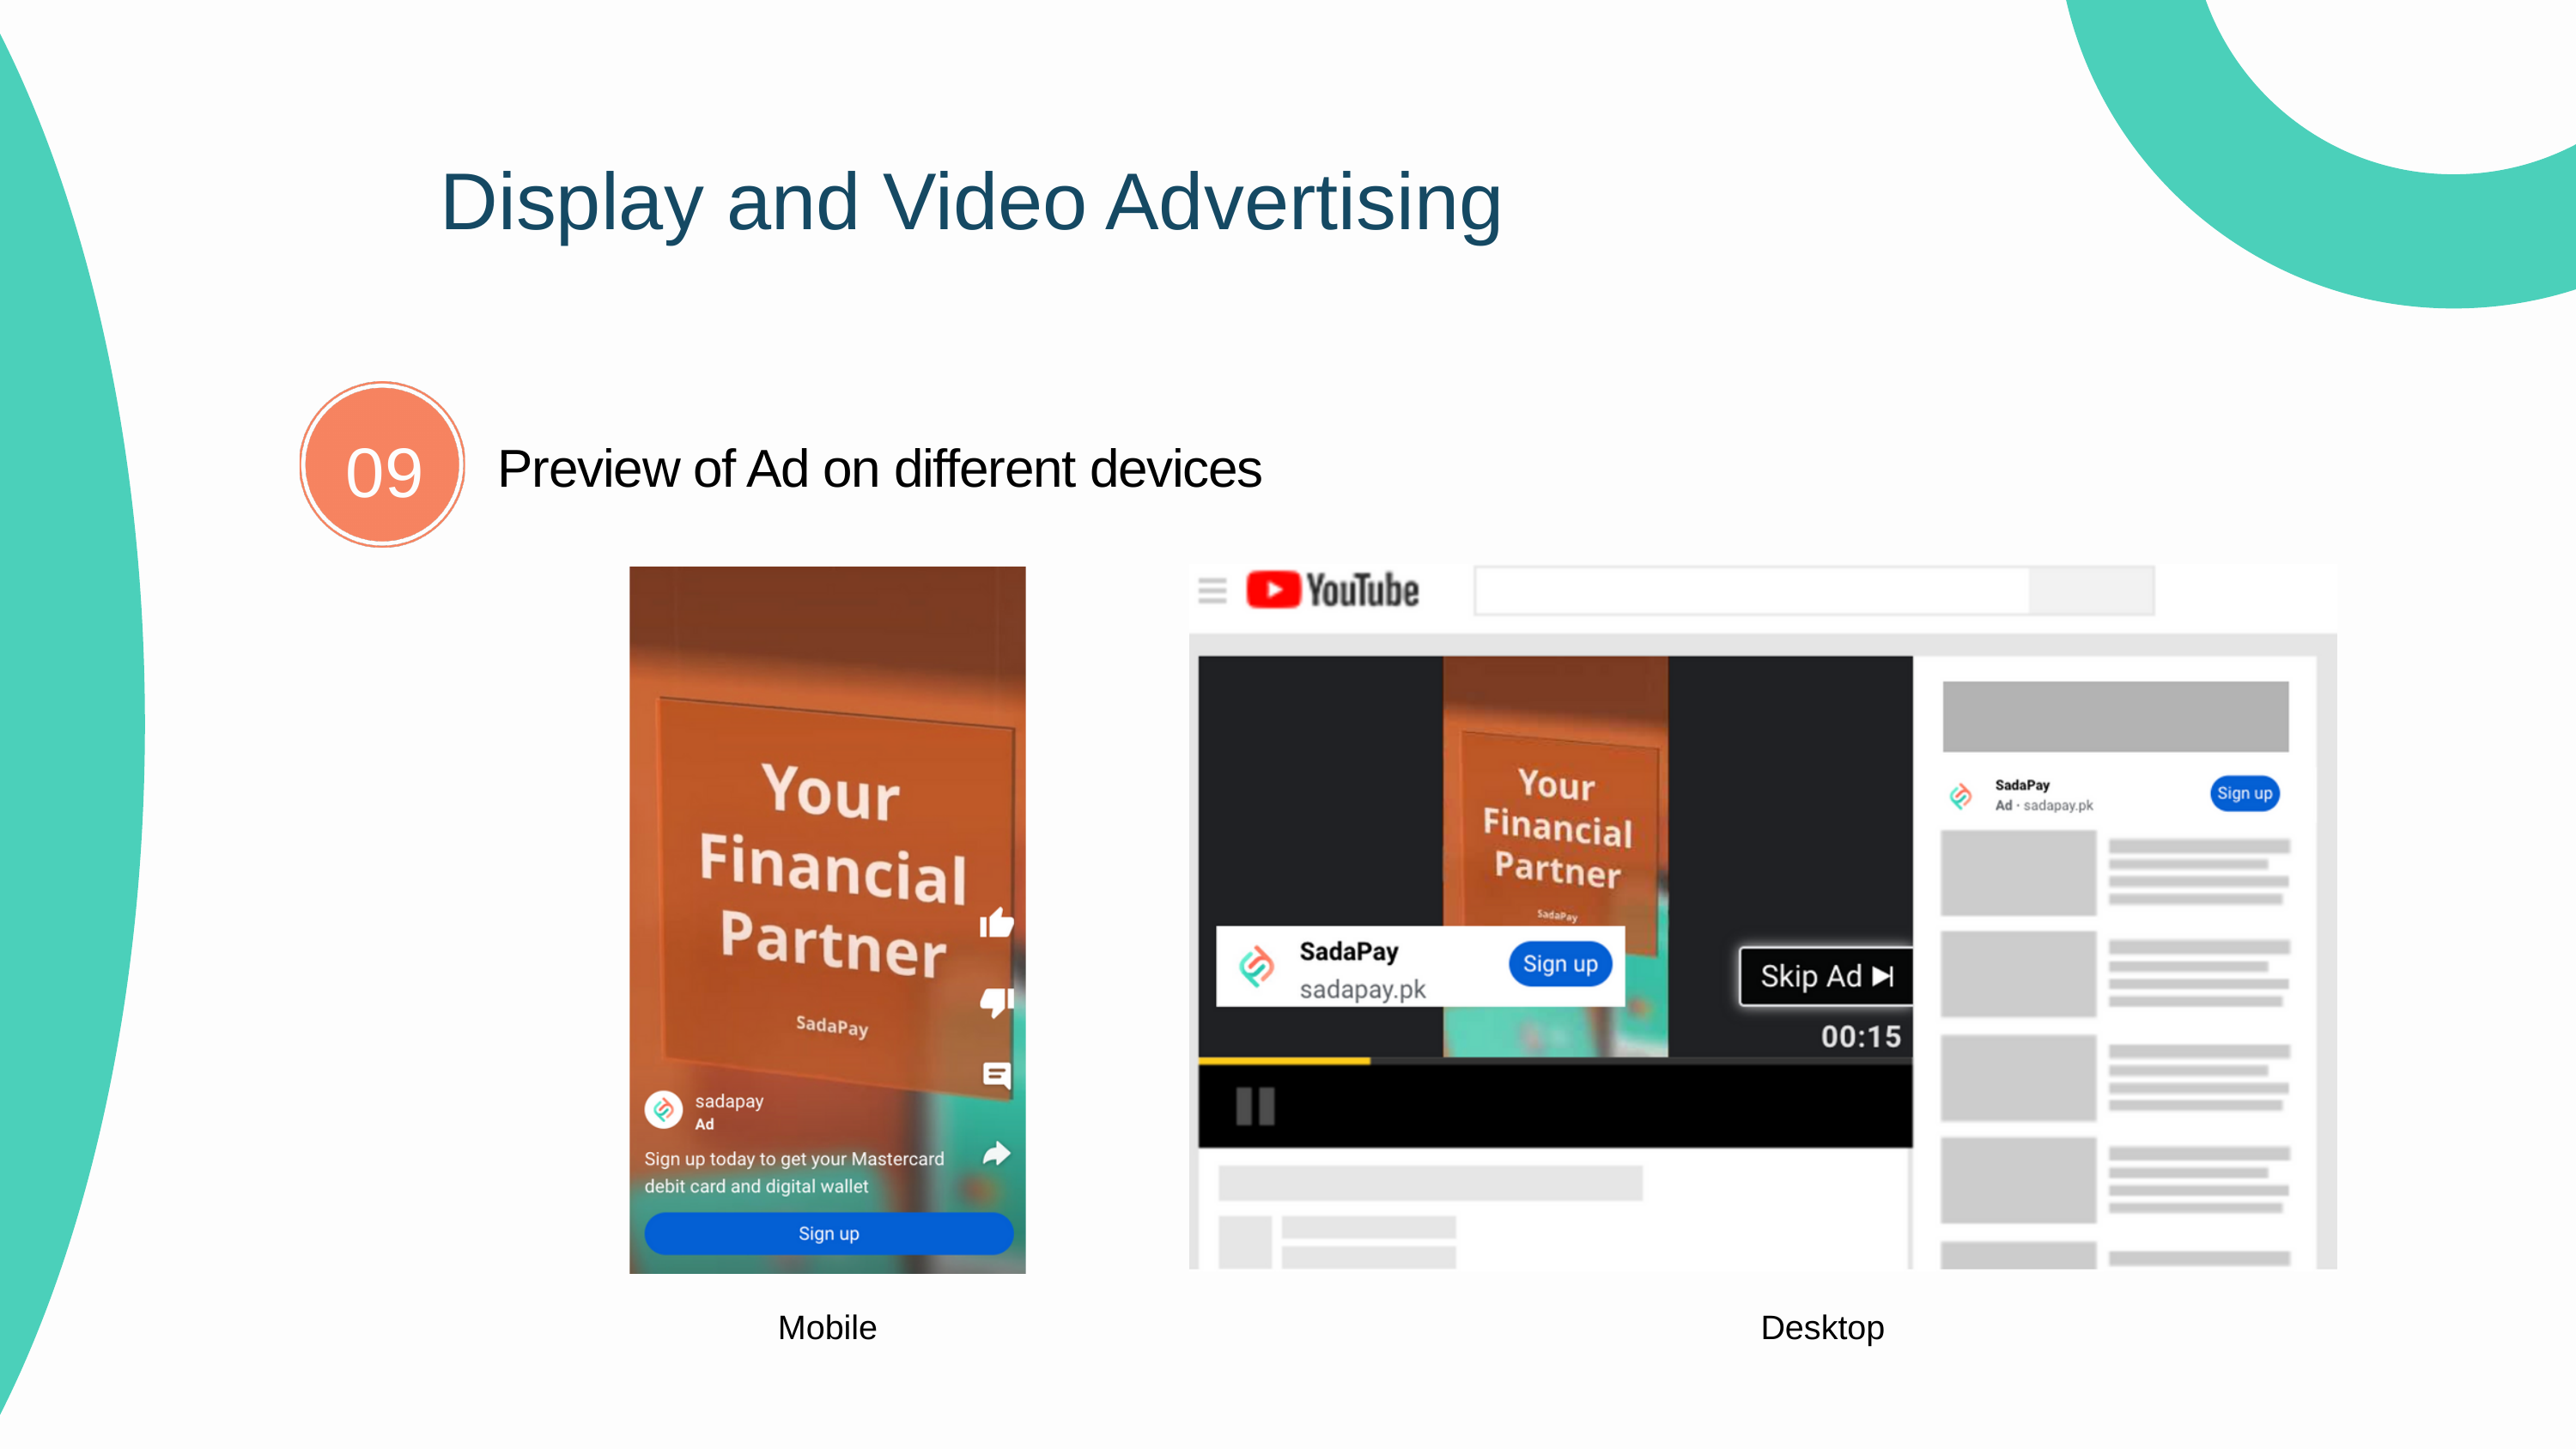

Display and Video Advertising

09
Preview of Ad on different devices

Mobile
Desktop